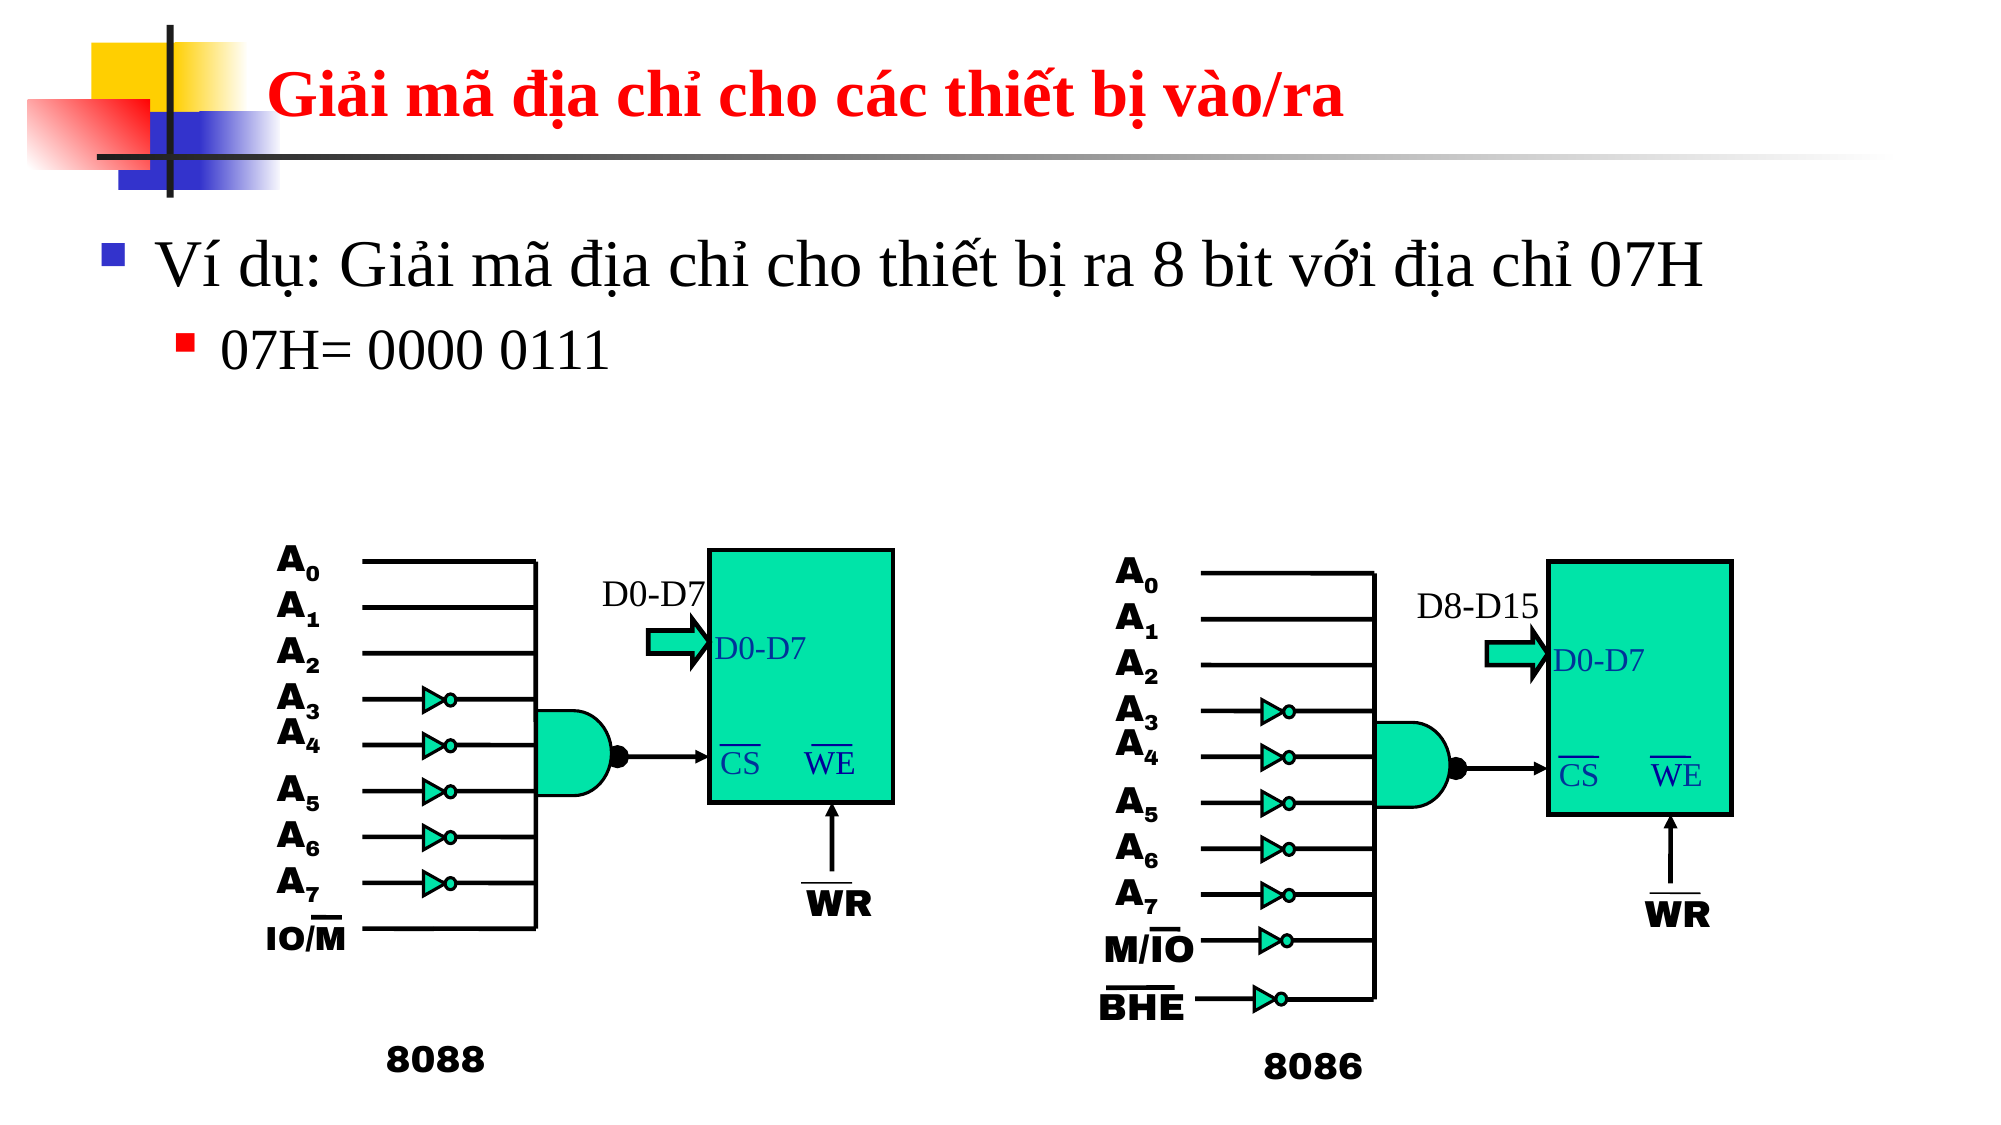

# Giải mã địa chỉ cho các thiết bị vào/ra
Ví dụ: Giải mã địa chỉ cho thiết bị ra 8 bit với địa chỉ 07H
07H= 0000 0111

A0

D0-D7
A1

A2

D0-D7

A3

A4

  CS
 WE

A5

A6

A7

WR

IO/M

A0

D8-D15
A1

A2

D0-D7

A3

A4

  CS
  WE

A5

A6

A7

WR

M/IO

BHE

8088
8086